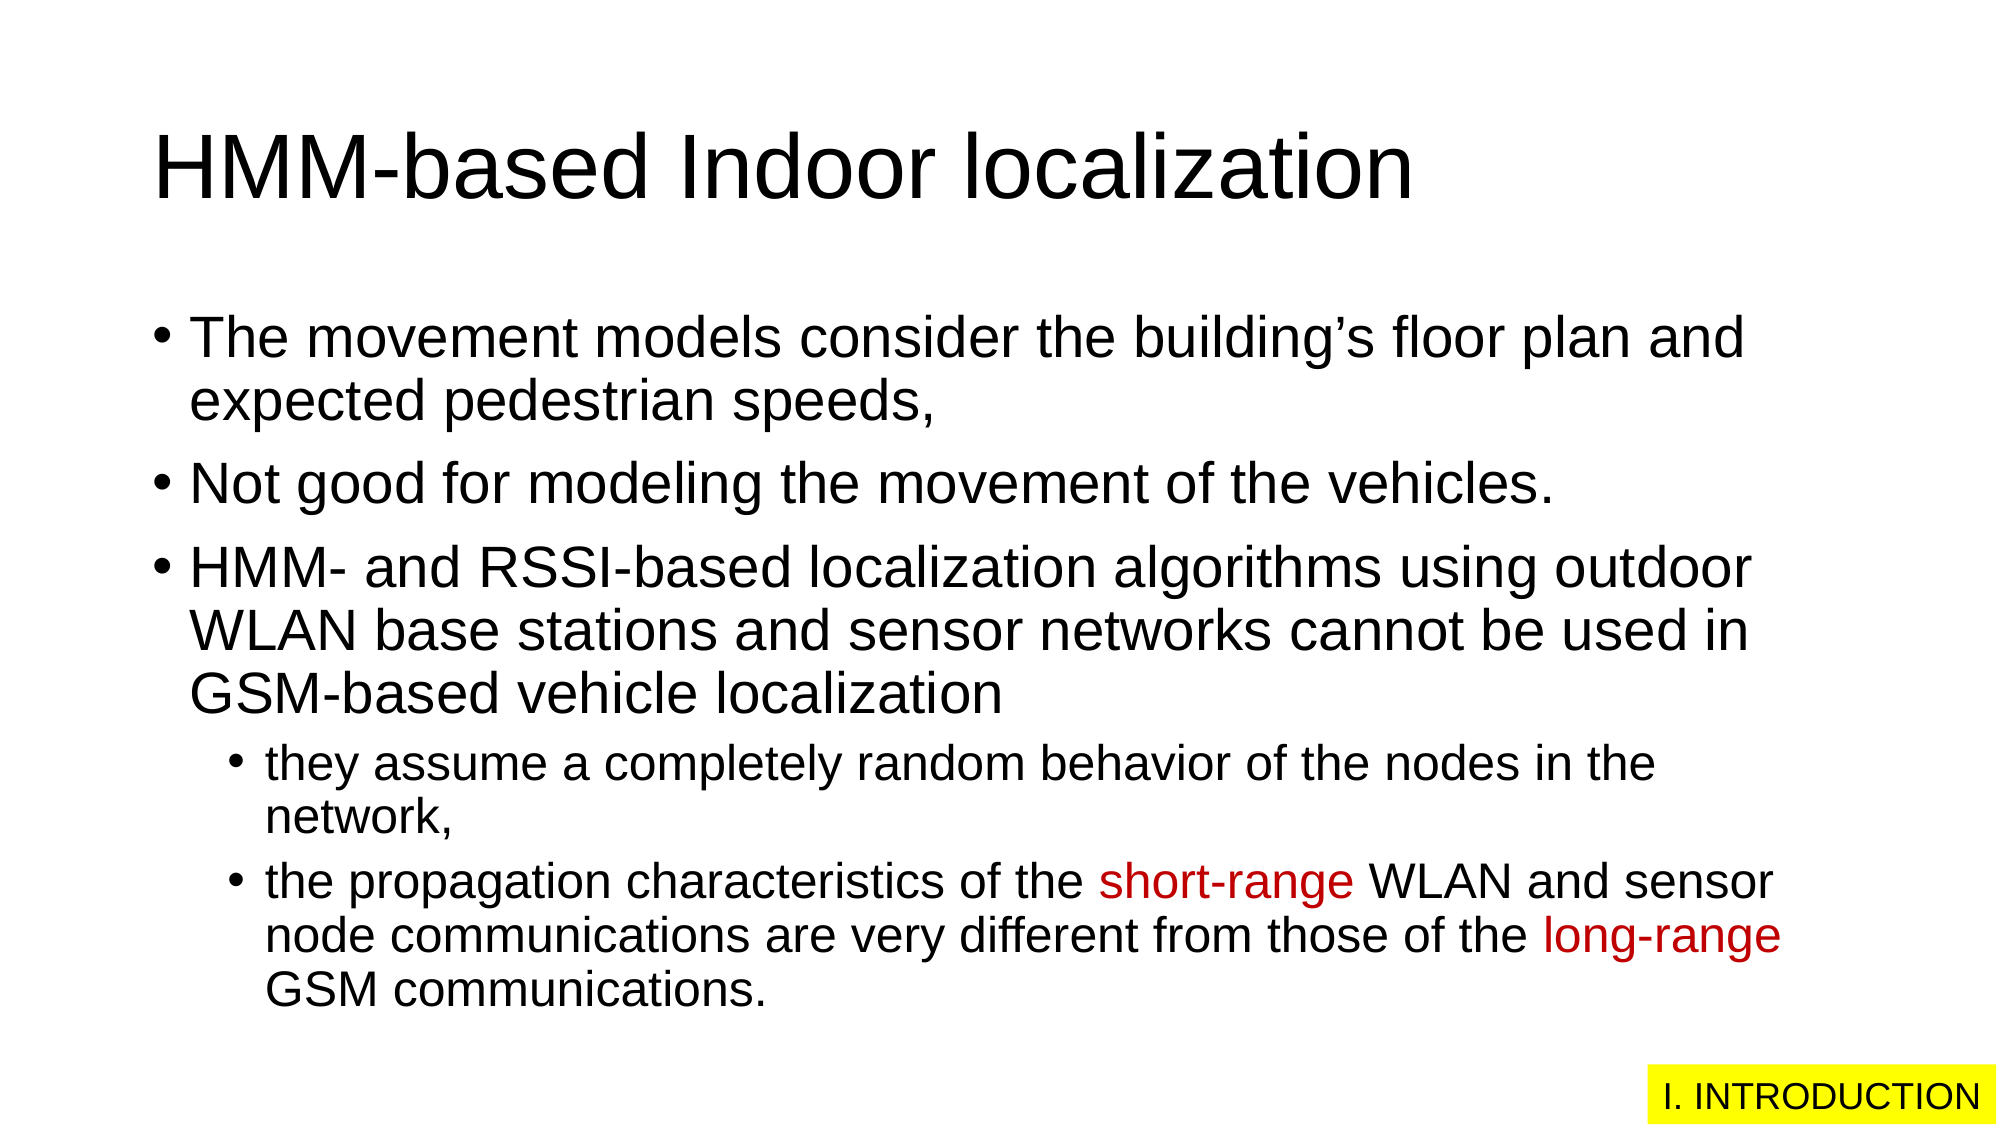

# HMM-based Indoor localization
The movement models consider the building’s floor plan and expected pedestrian speeds,
Not good for modeling the movement of the vehicles.
HMM- and RSSI-based localization algorithms using outdoor WLAN base stations and sensor networks cannot be used in GSM-based vehicle localization
they assume a completely random behavior of the nodes in the network,
the propagation characteristics of the short-range WLAN and sensor node communications are very different from those of the long-range GSM communications.
I. INTRODUCTION